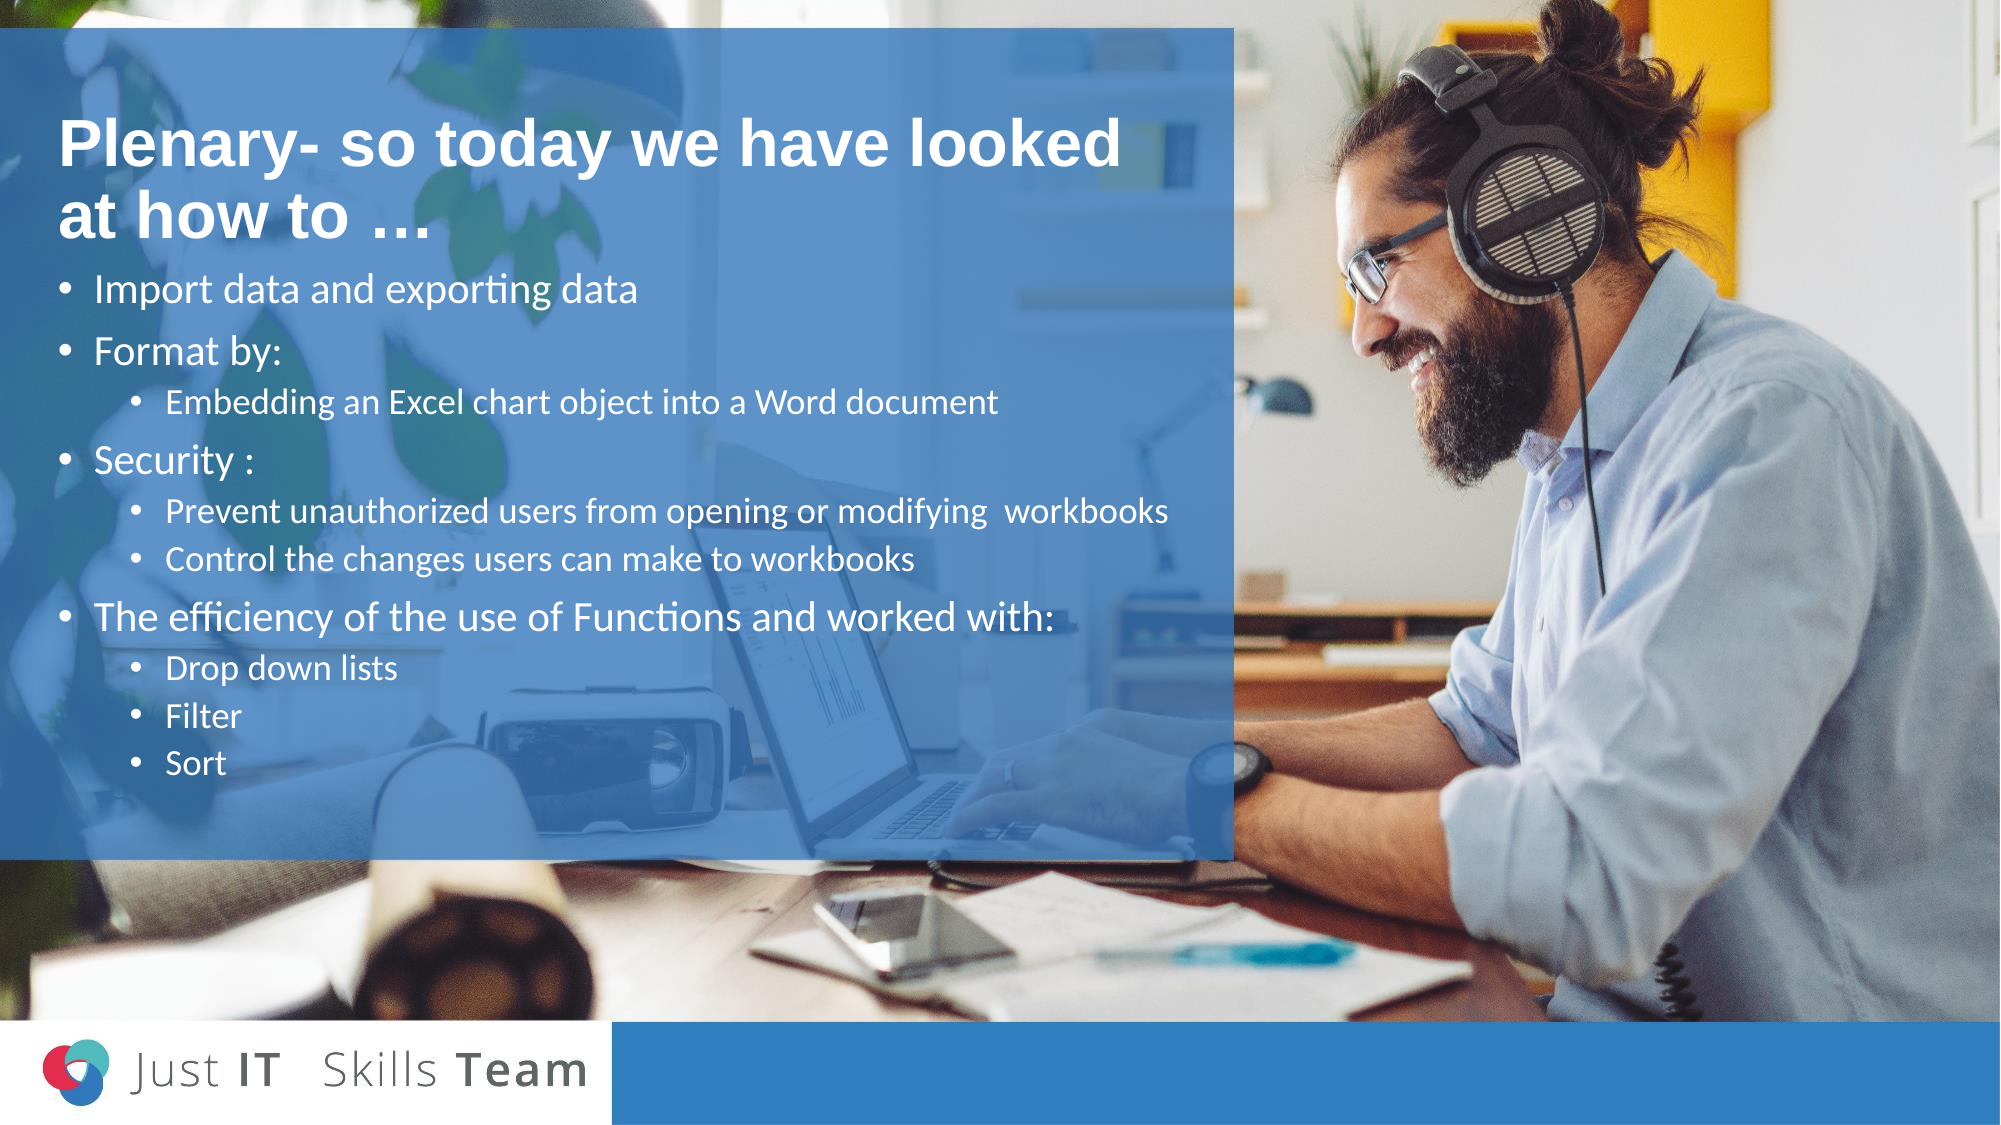

# Plenary- so today we have looked at how to …
Import data and exporting data
Format by:
Embedding an Excel chart object into a Word document
Security :
Prevent unauthorized users from opening or modifying  workbooks
Control the changes users can make to workbooks
The efficiency of the use of Functions and worked with:
Drop down lists
Filter
Sort